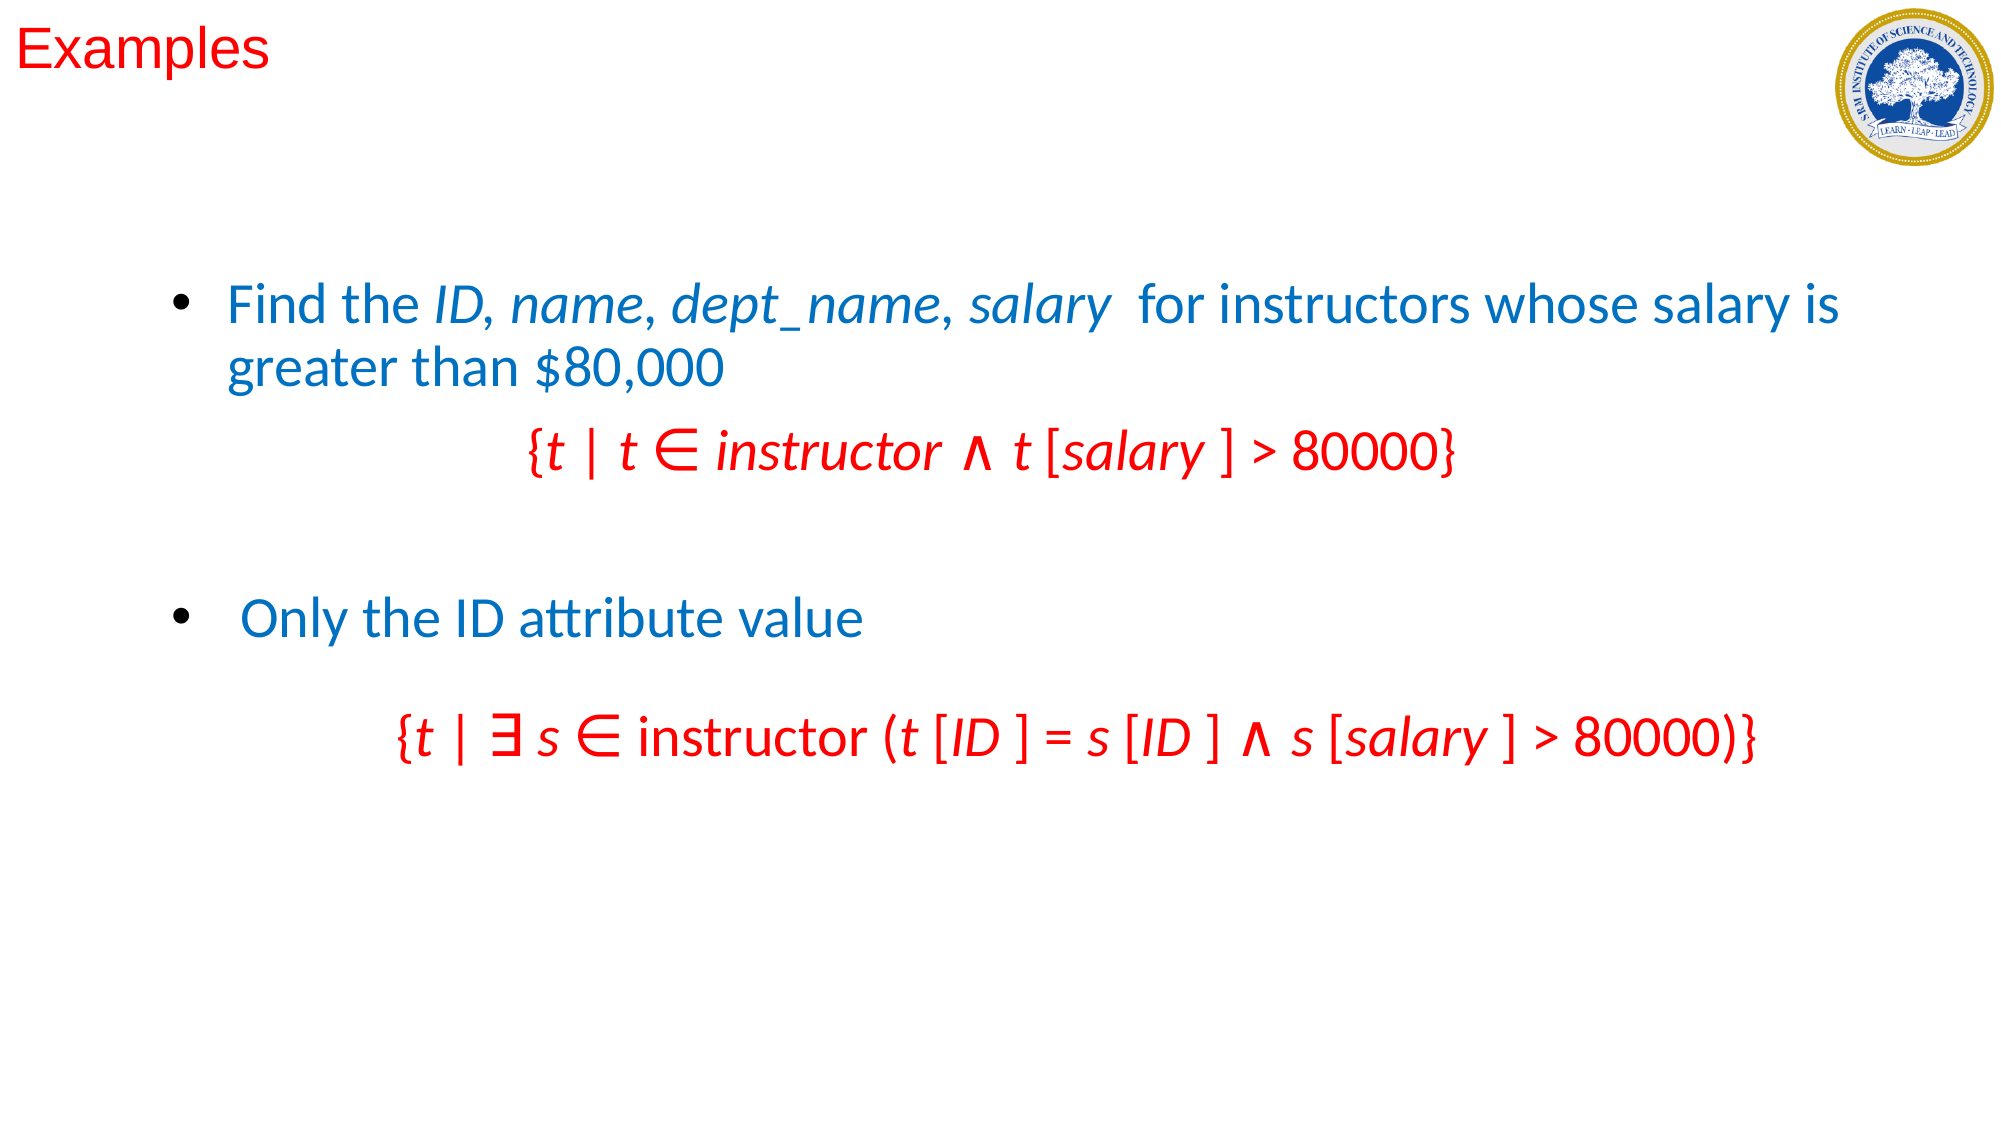

Examples
Find the ID, name, dept_name, salary  for instructors whose salary is greater than $80,000
			{t | t ∈ instructor ∧ t [salary ] > 80000}

 Only the ID attribute value

                 {t | ∃ s ∈ instructor (t [ID ] = s [ID ] ∧ s [salary ] > 80000)}